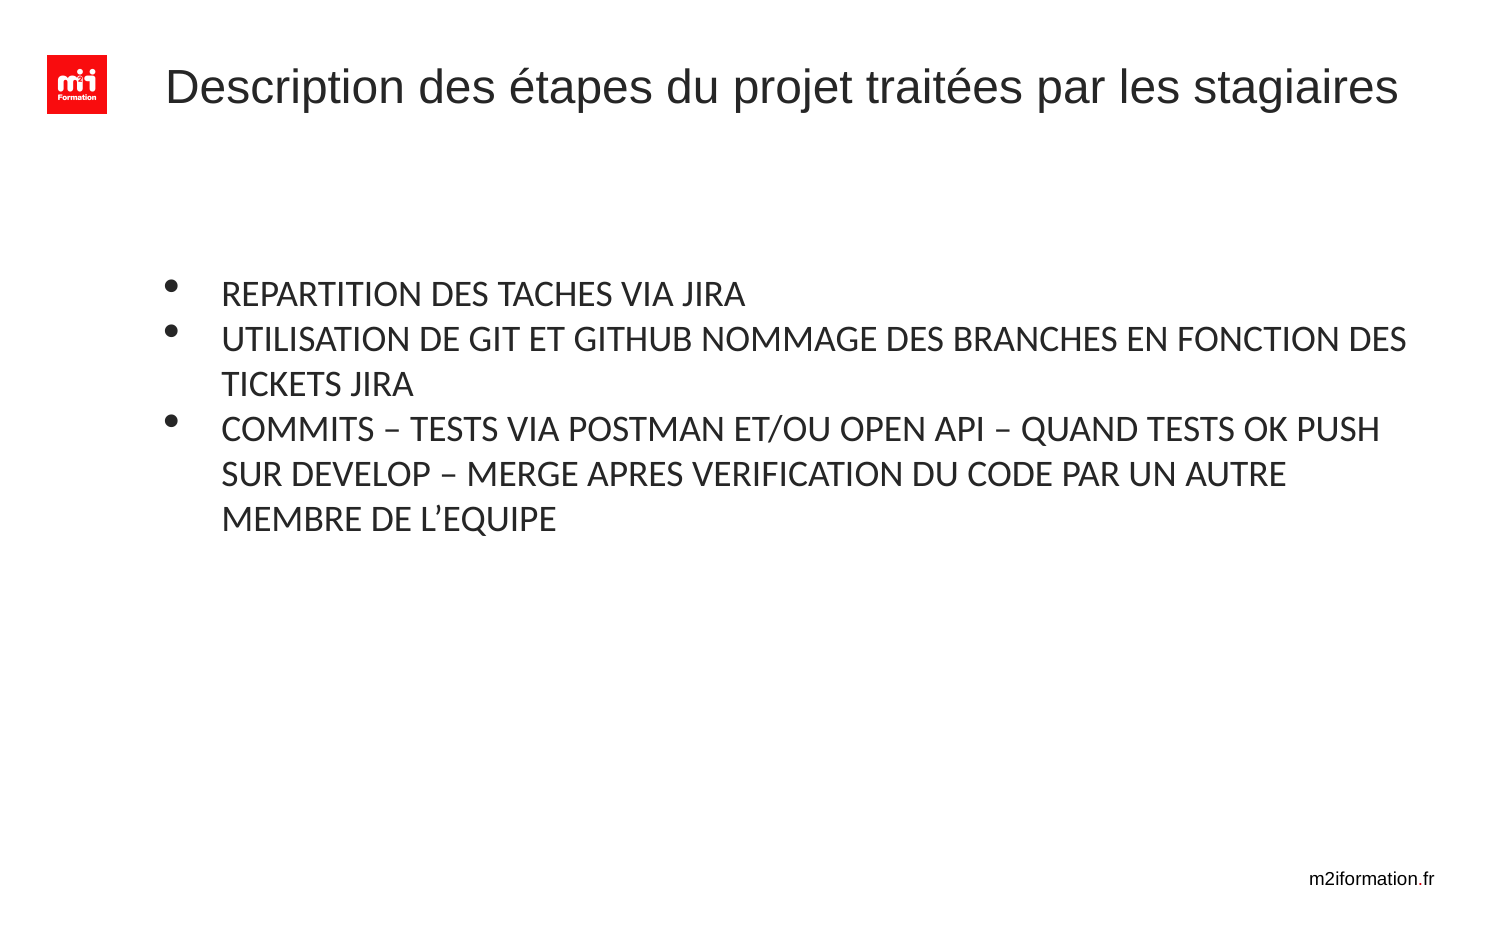

# Description des étapes du projet traitées par les stagiaires
REPARTITION DES TACHES VIA JIRA
UTILISATION DE GIT ET GITHUB NOMMAGE DES BRANCHES EN FONCTION DES TICKETS JIRA
COMMITS – TESTS VIA POSTMAN ET/OU OPEN API – QUAND TESTS OK PUSH SUR DEVELOP – MERGE APRES VERIFICATION DU CODE PAR UN AUTRE MEMBRE DE L’EQUIPE